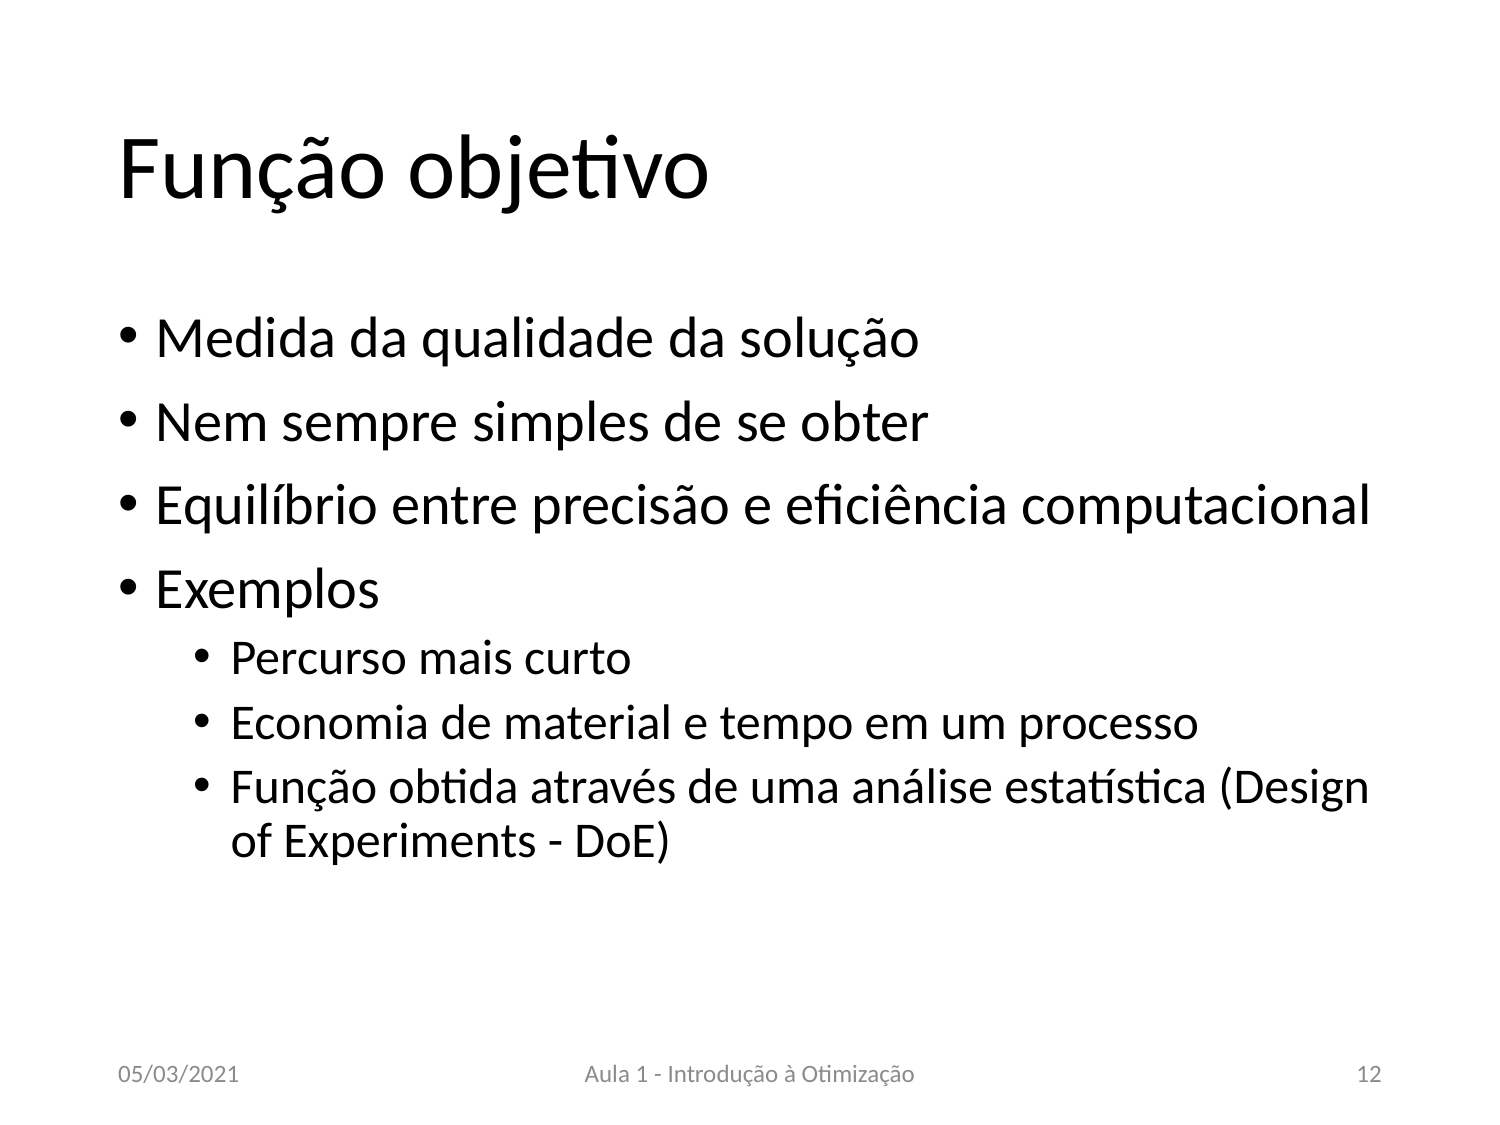

# Função objetivo
Medida da qualidade da solução
Nem sempre simples de se obter
Equilíbrio entre precisão e eficiência computacional
Exemplos
Percurso mais curto
Economia de material e tempo em um processo
Função obtida através de uma análise estatística (Design of Experiments - DoE)
05/03/2021
Aula 1 - Introdução à Otimização
12